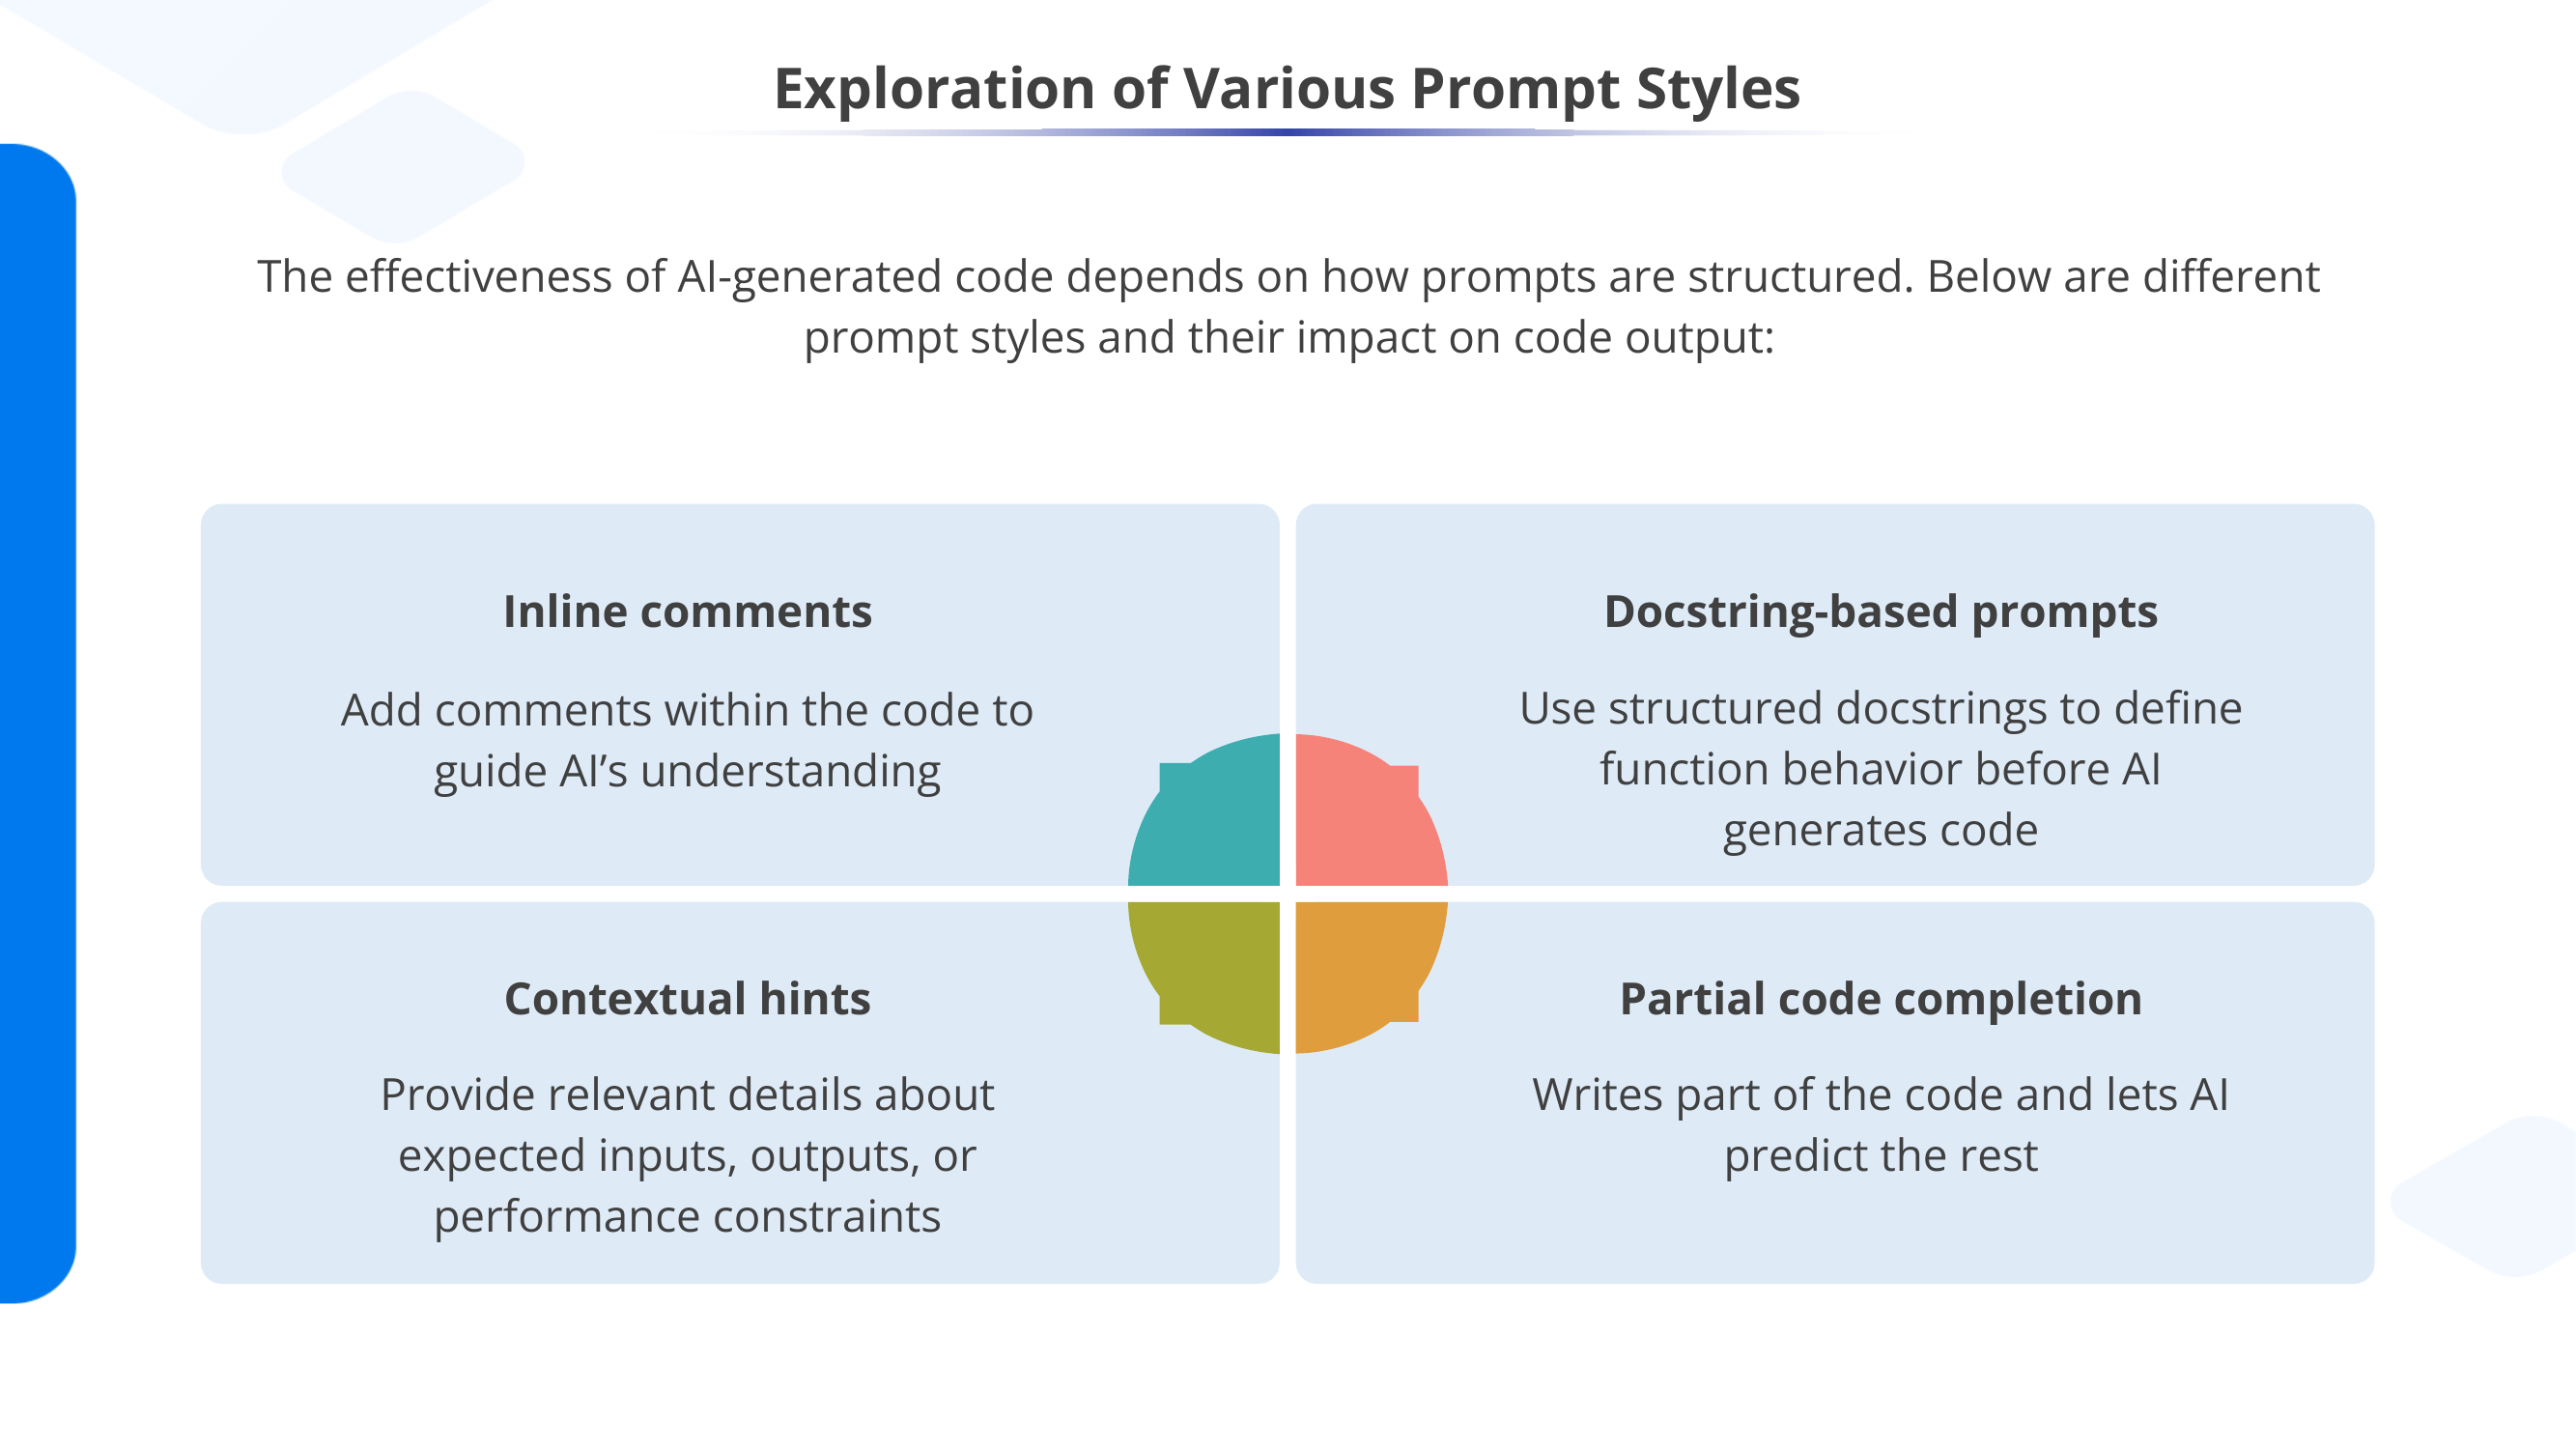

# Exploration of Various Prompt Styles

The effectiveness of AI-generated code depends on how prompts are structured. Below are different prompt styles and their impact on code output:

Inline comments
Docstring-based prompts
Use structured docstrings to define function behavior before AI generates code
Add comments within the code to guide AI’s understanding

Contextual hints
Partial code completion
Provide relevant details about expected inputs, outputs, or performance constraints
Writes part of the code and lets AI predict the rest